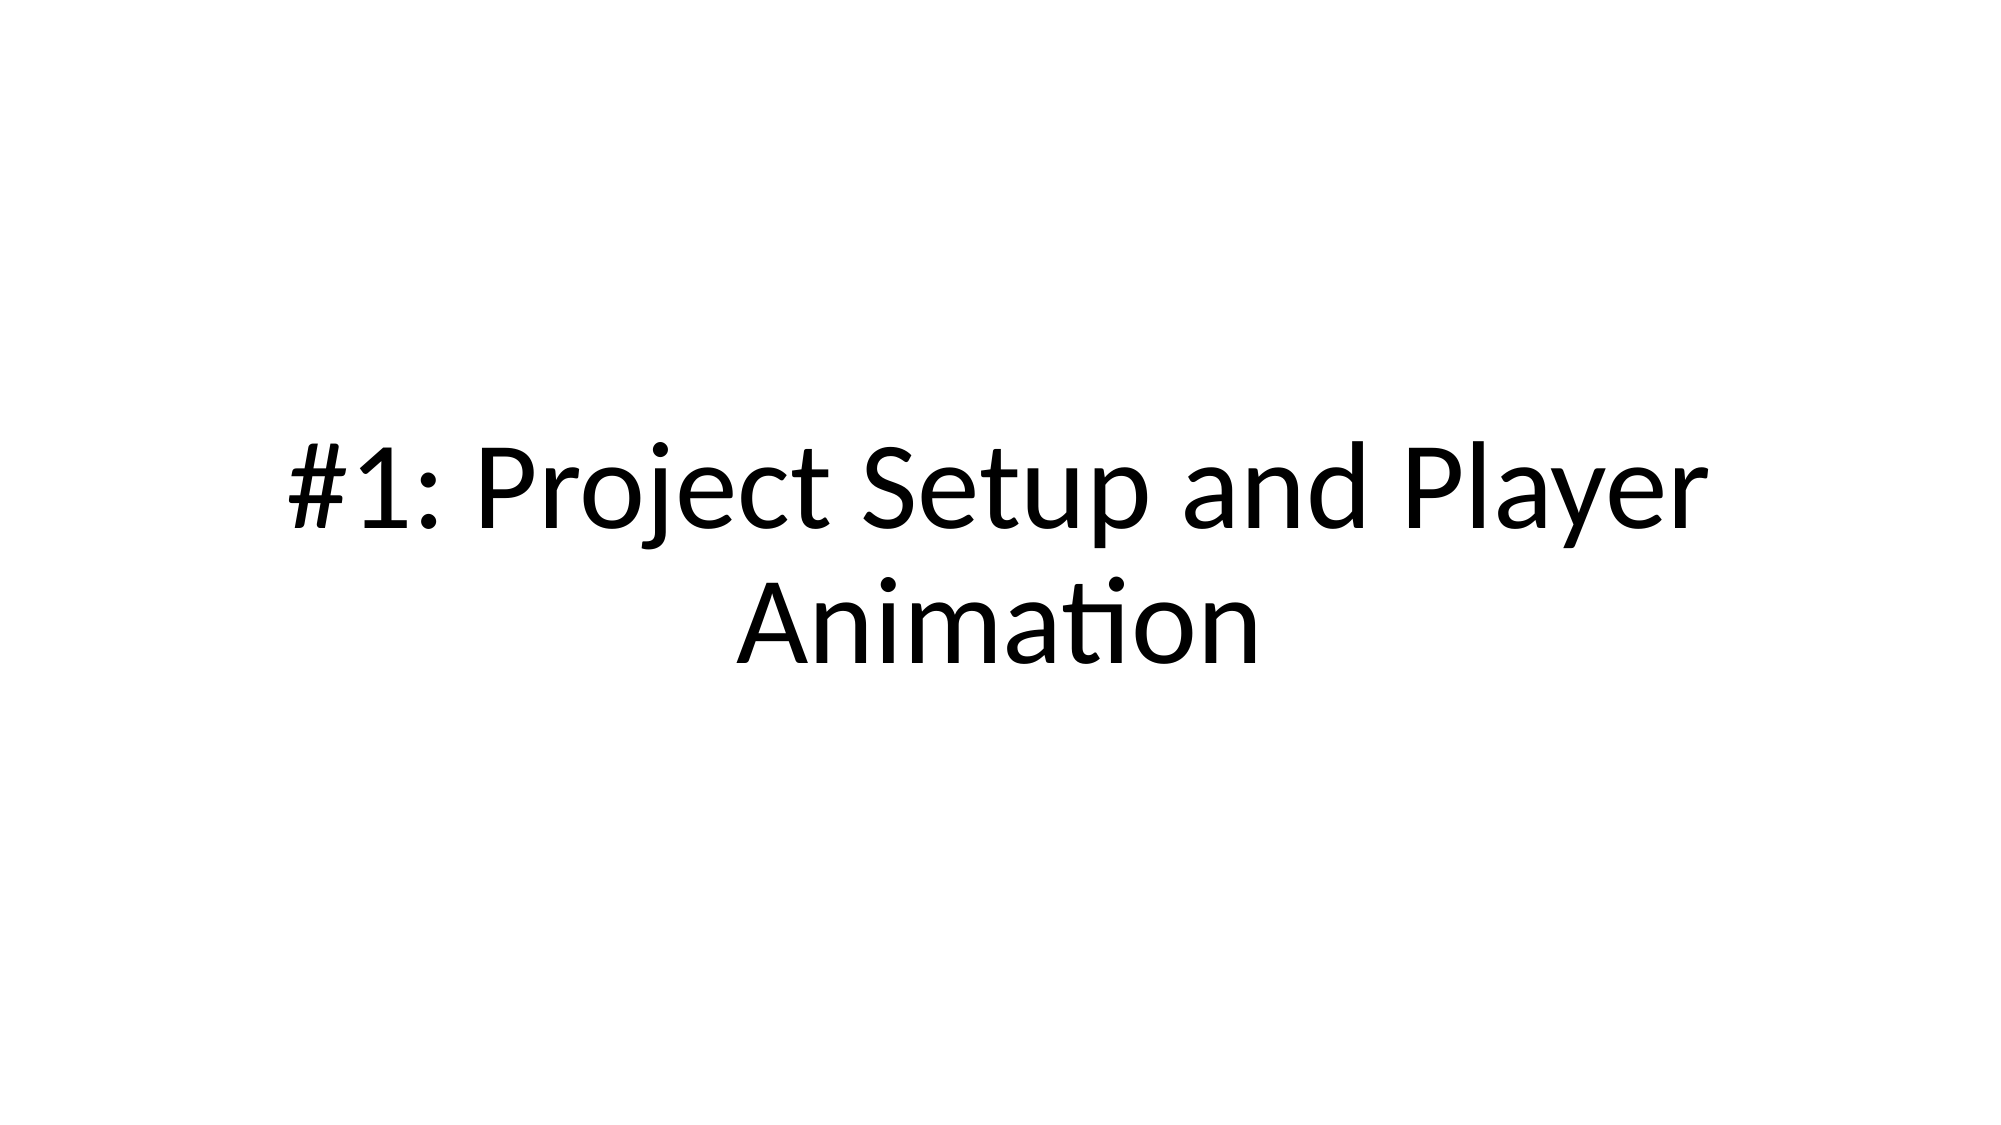

# #1: Project Setup and Player Animation